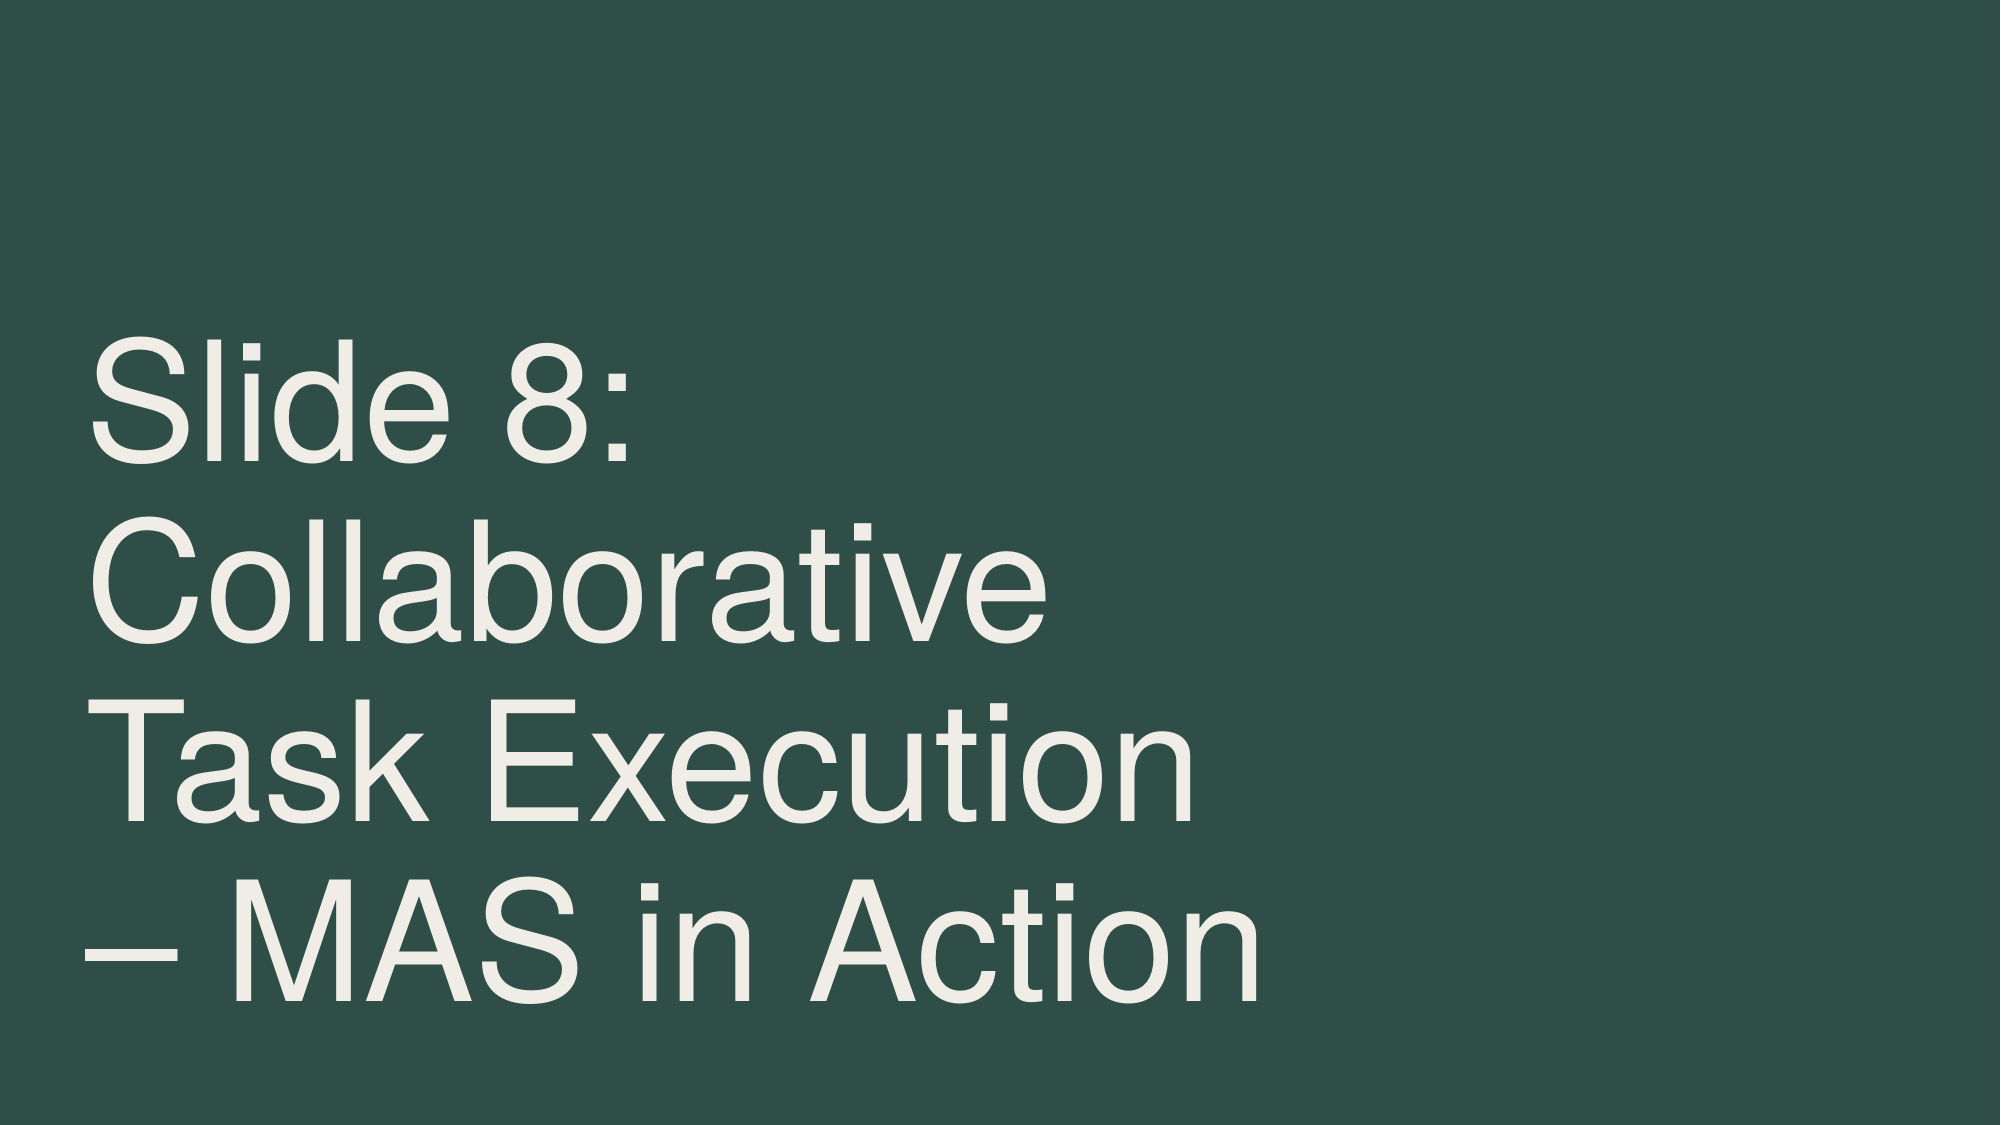

# Slide 8: Collaborative Task Execution – MAS in Action